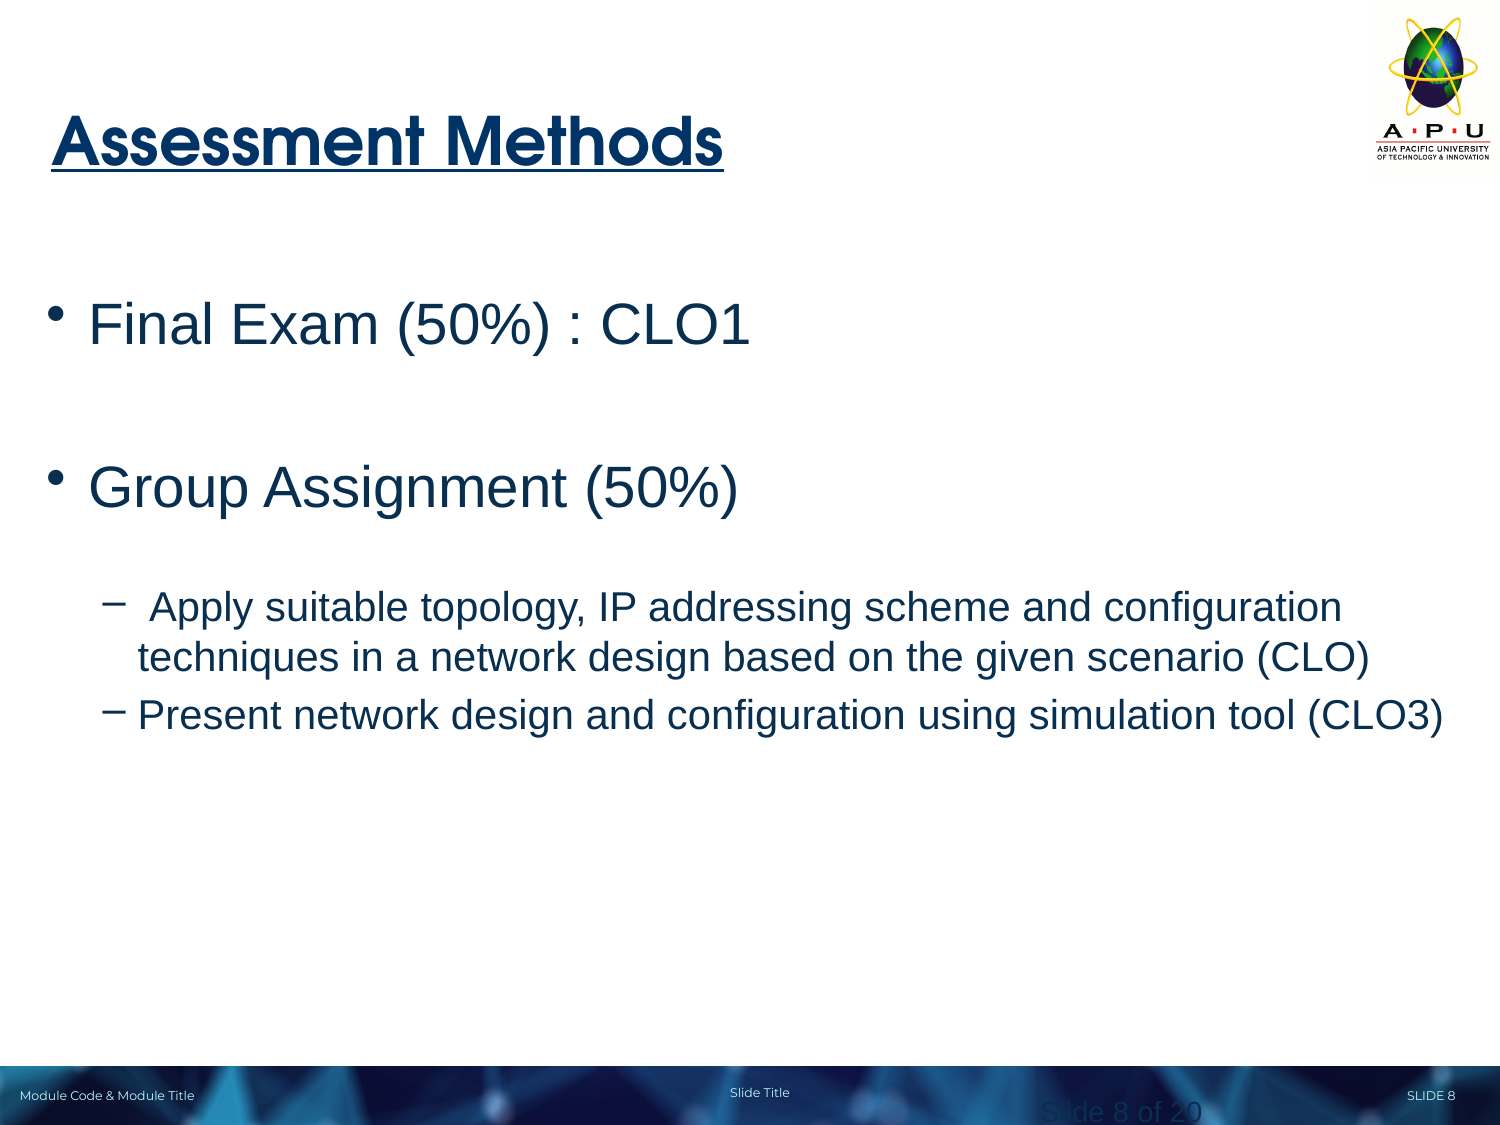

# Assessment Methods
Final Exam (50%) : CLO1

Group Assignment (50%)

 Apply suitable topology, IP addressing scheme and configuration techniques in a network design based on the given scenario (CLO)
Present network design and configuration using simulation tool (CLO3)

Slide 8 of 20